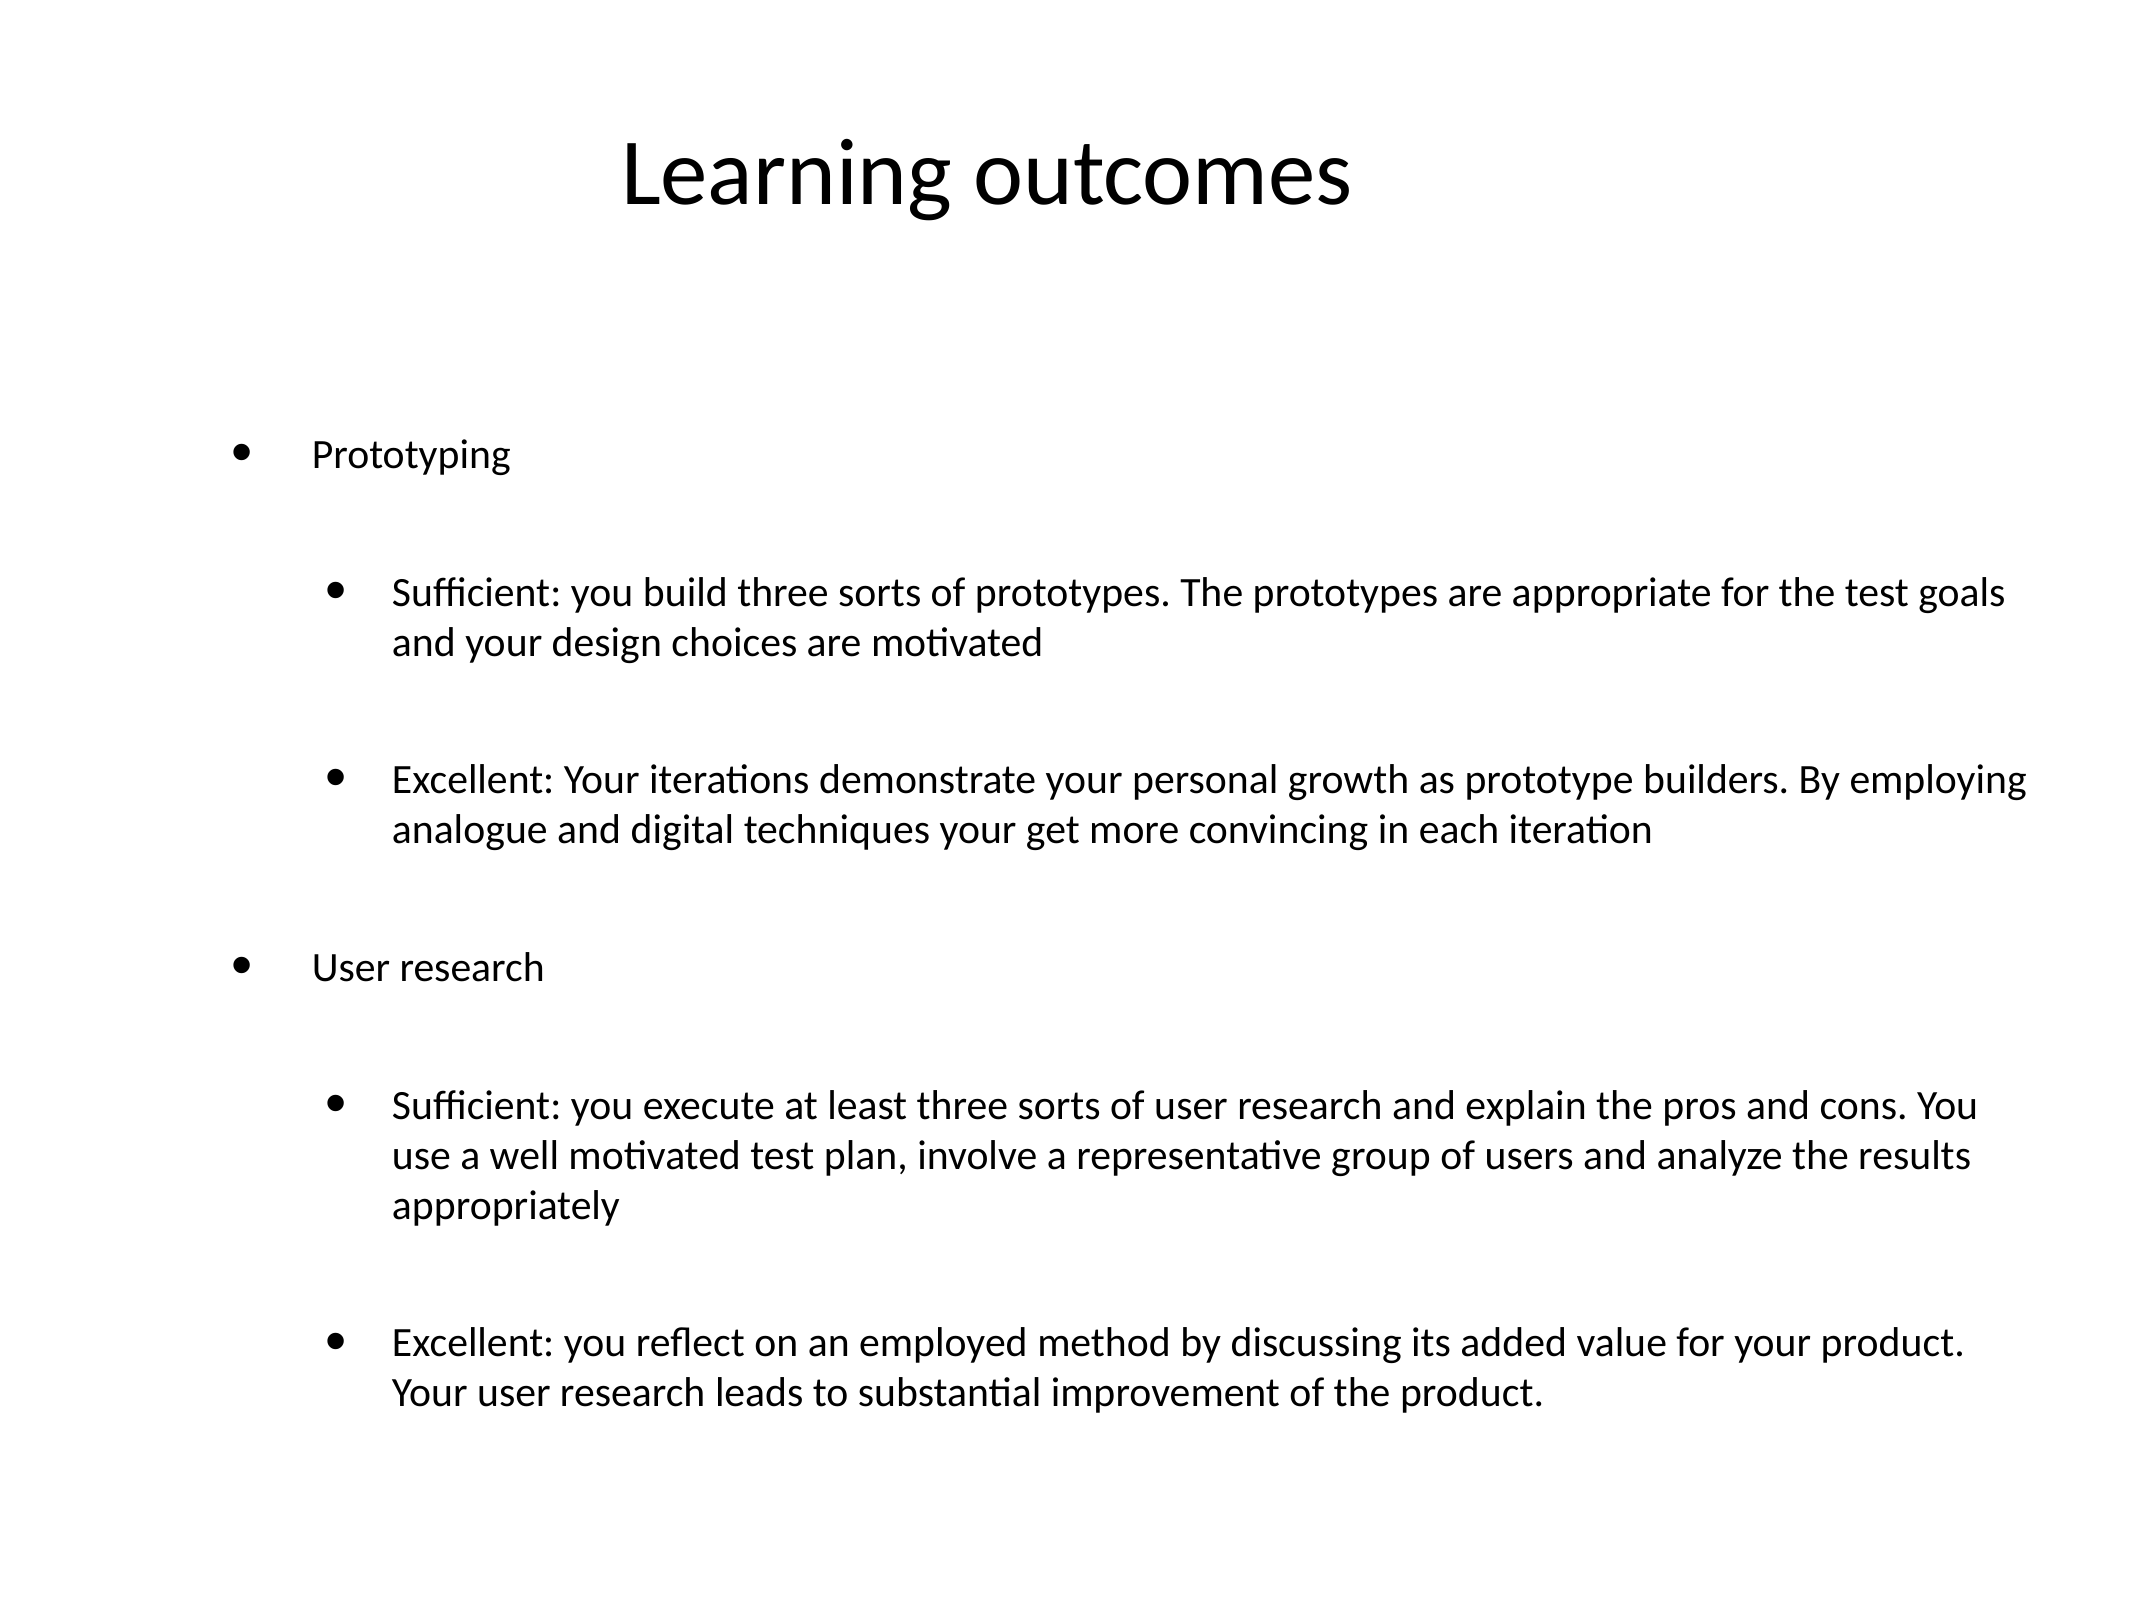

# Learning outcomes
Prototyping
Sufficient: you build three sorts of prototypes. The prototypes are appropriate for the test goals and your design choices are motivated
Excellent: Your iterations demonstrate your personal growth as prototype builders. By employing analogue and digital techniques your get more convincing in each iteration
User research
Sufficient: you execute at least three sorts of user research and explain the pros and cons. You use a well motivated test plan, involve a representative group of users and analyze the results appropriately
Excellent: you reflect on an employed method by discussing its added value for your product. Your user research leads to substantial improvement of the product.